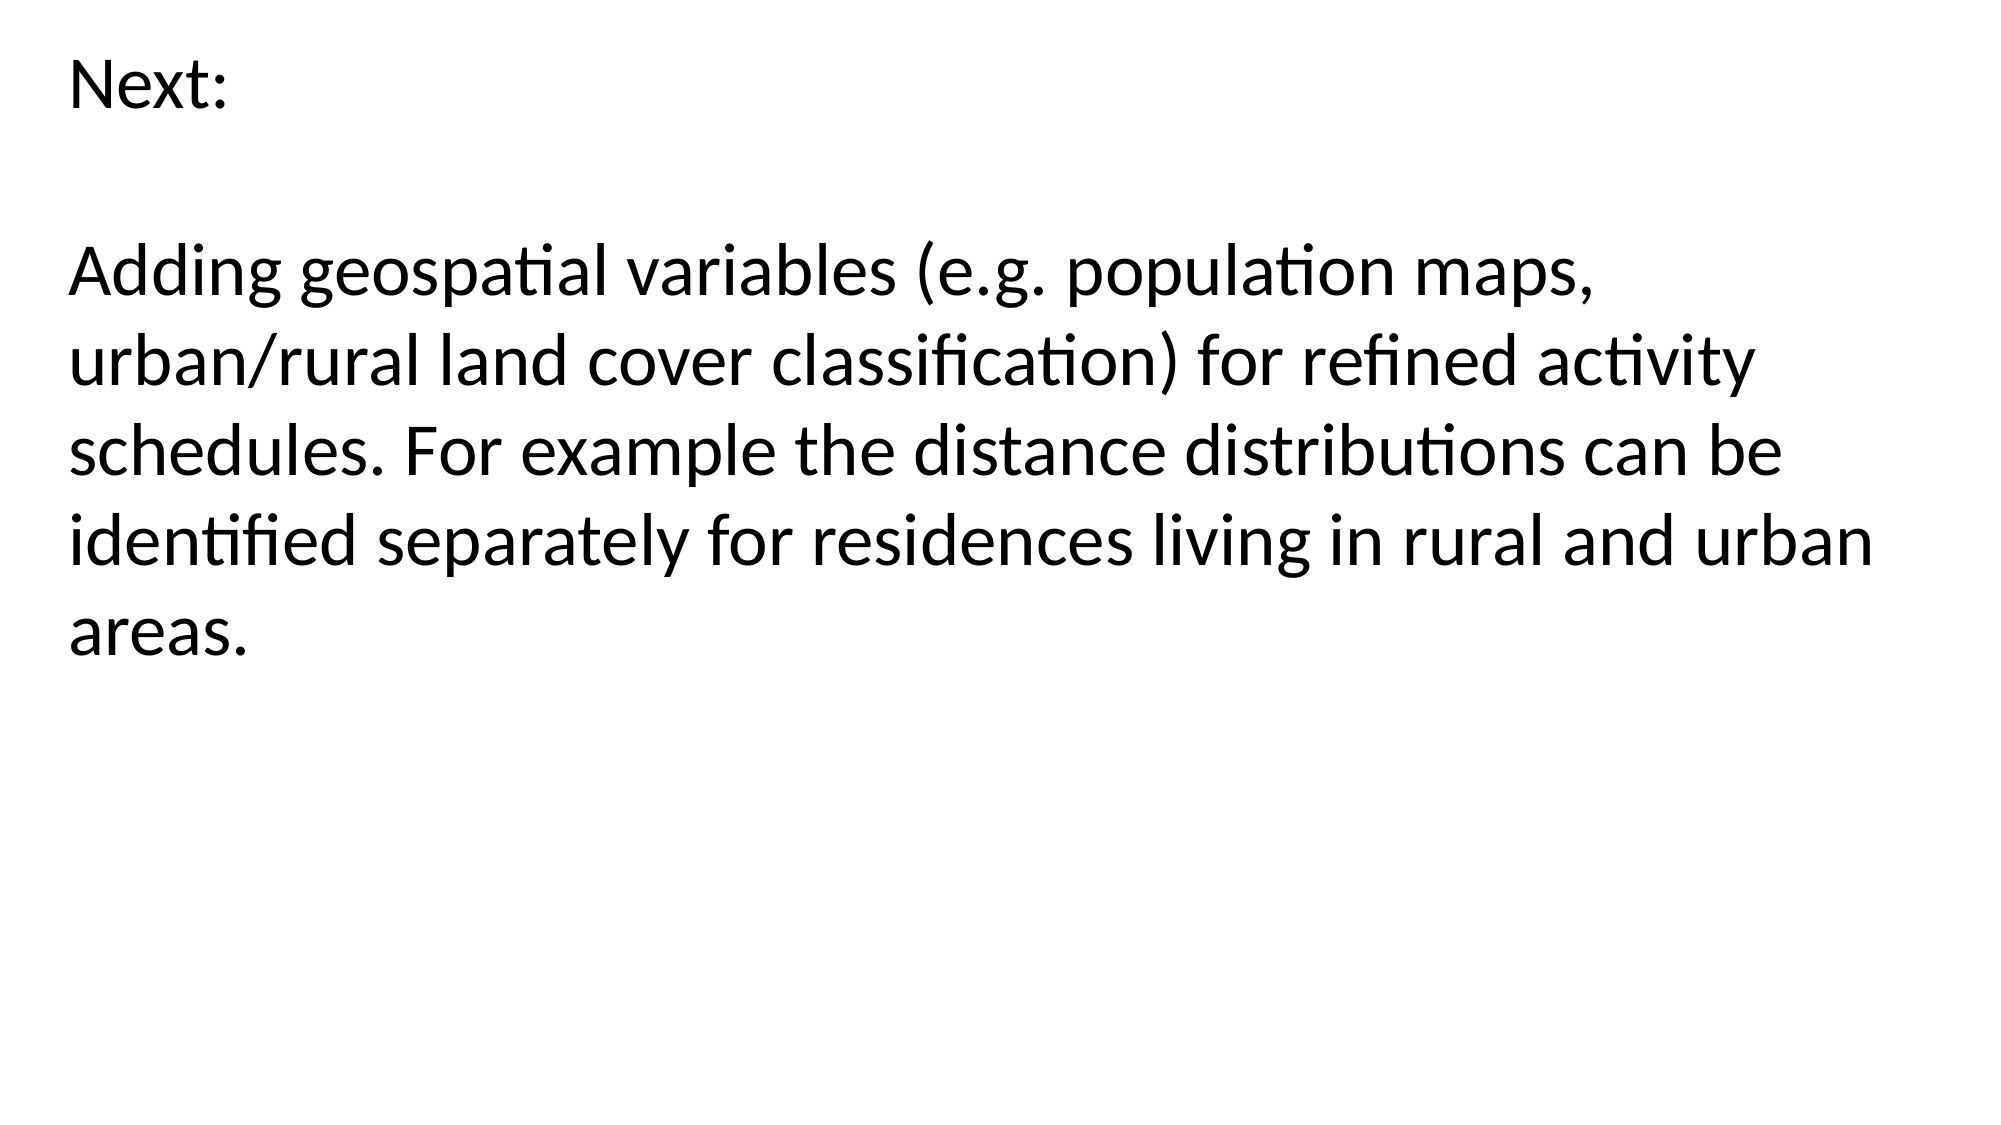

Next:
Adding geospatial variables (e.g. population maps, urban/rural land cover classification) for refined activity schedules. For example the distance distributions can be identified separately for residences living in rural and urban areas.